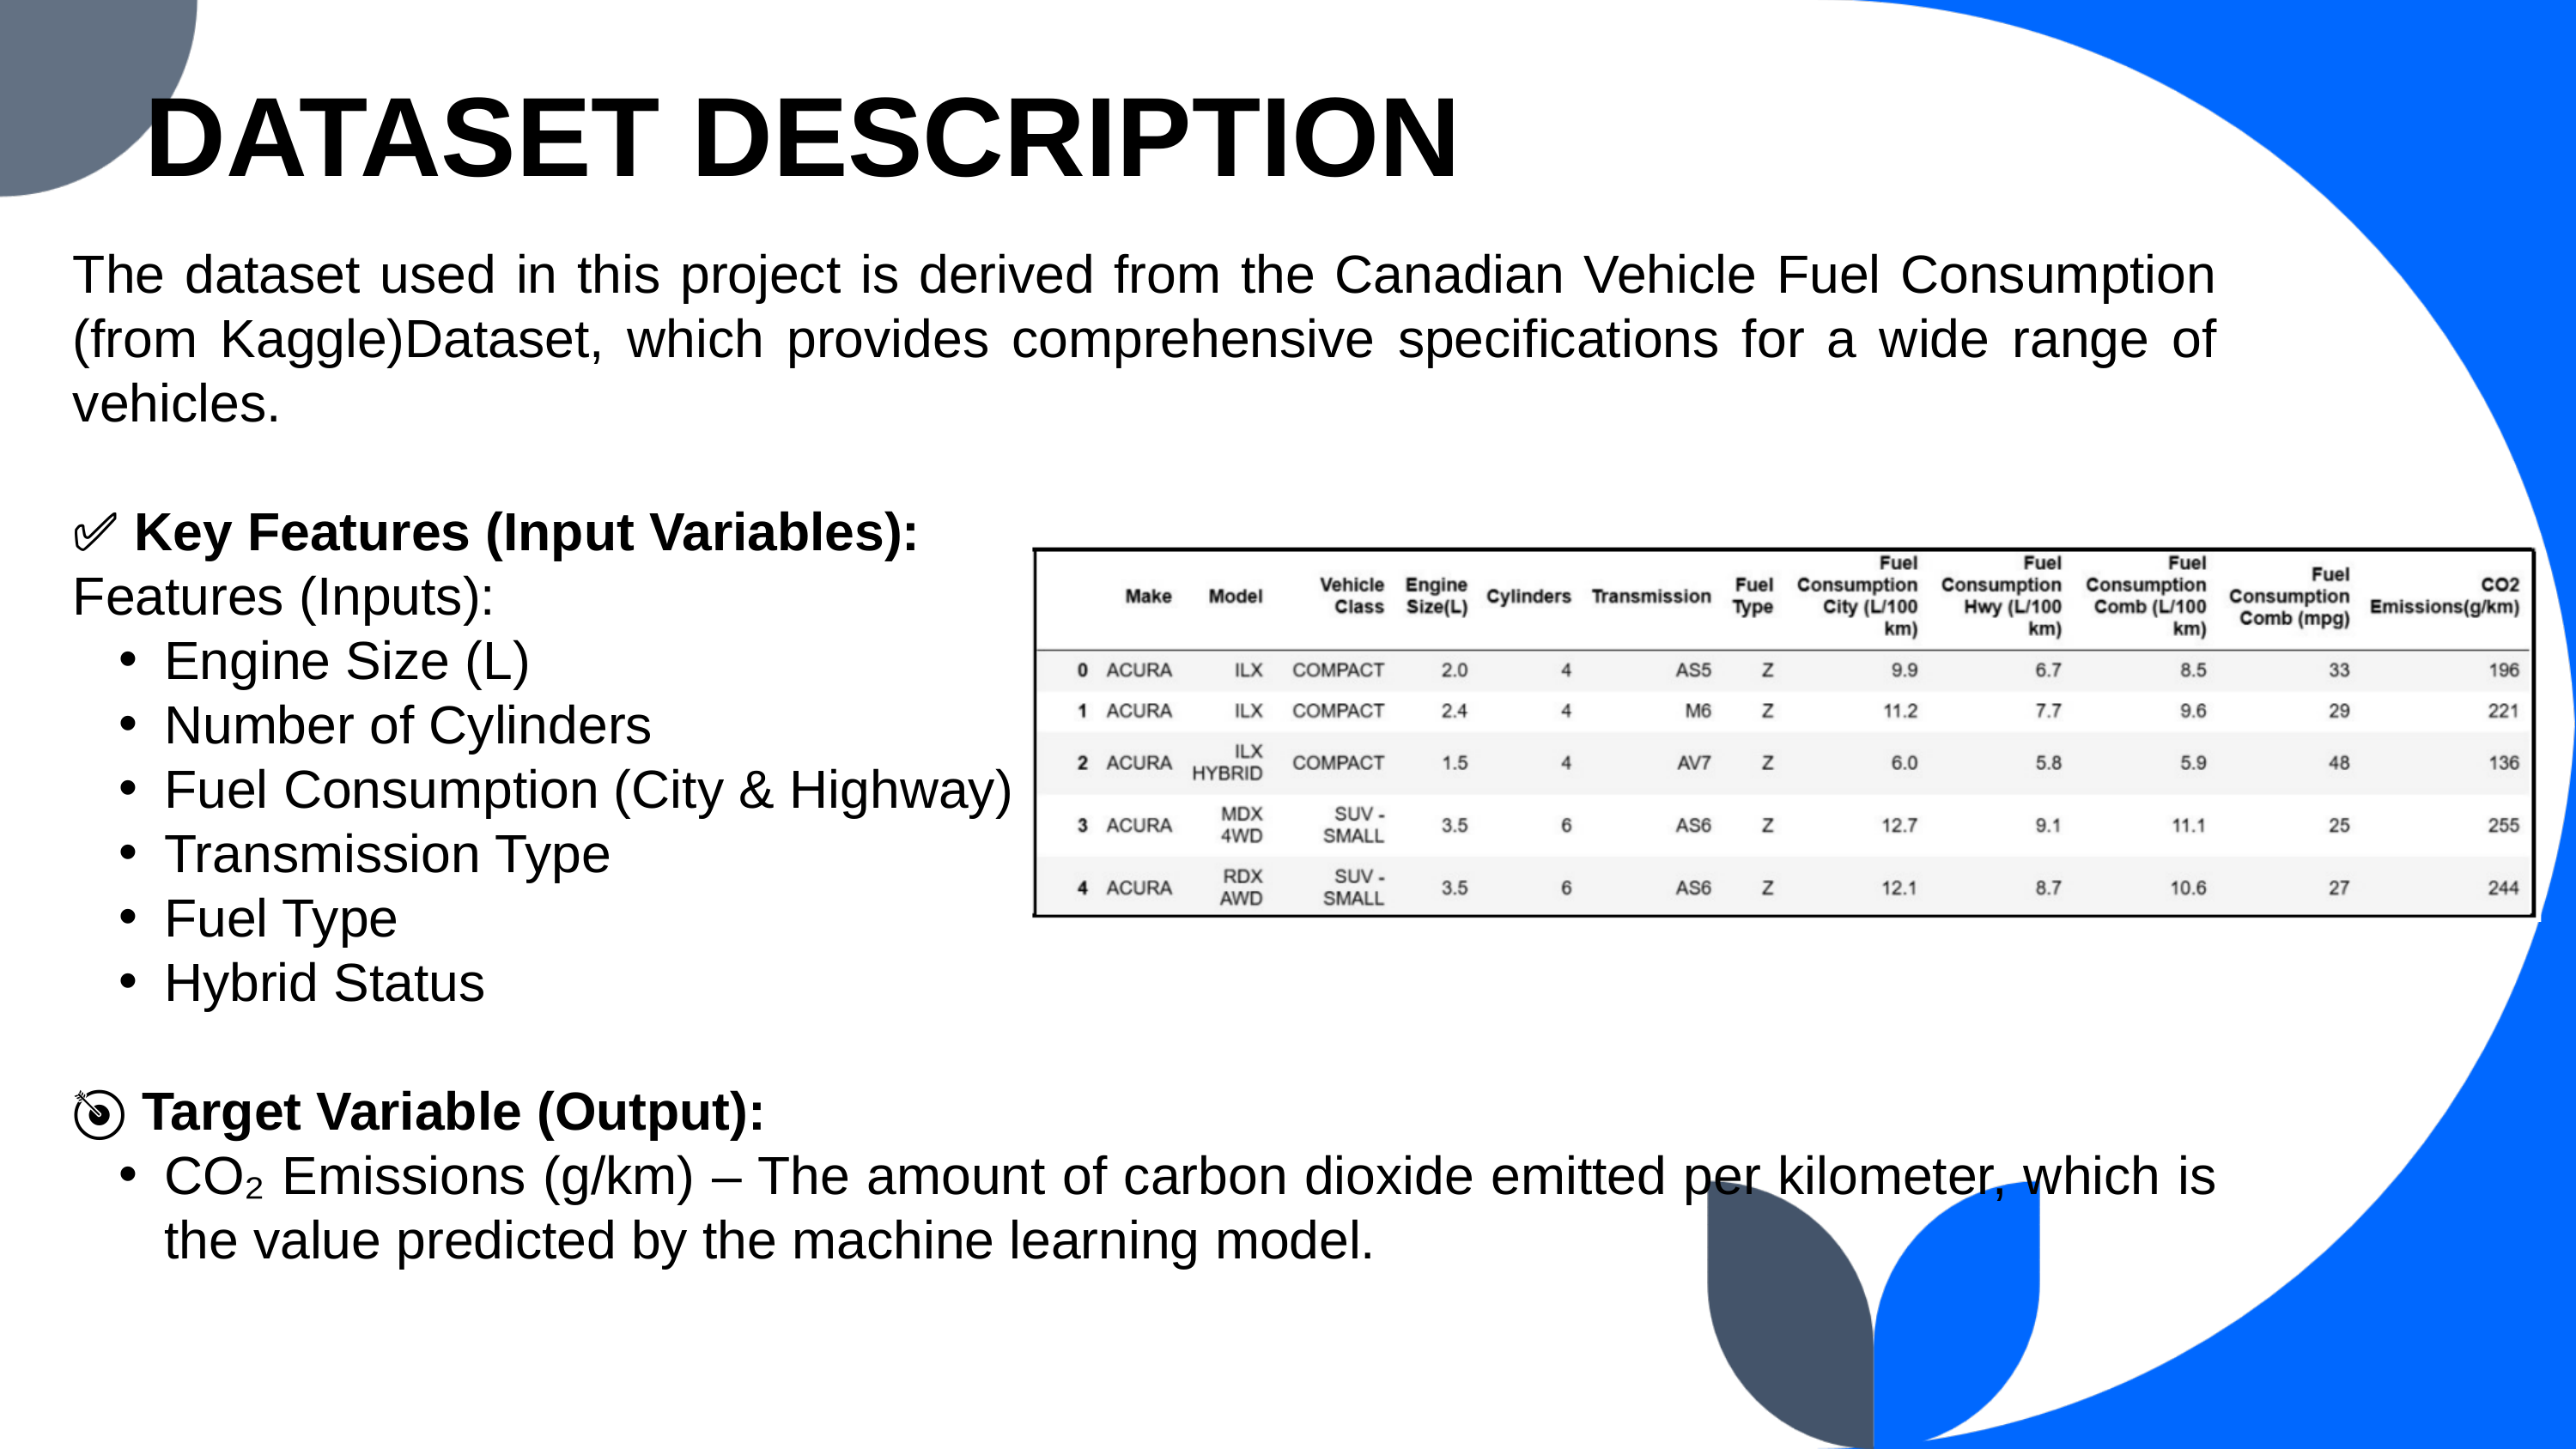

DATASET DESCRIPTION

The dataset used in this project is derived from the Canadian Vehicle Fuel Consumption (from Kaggle)Dataset, which provides comprehensive specifications for a wide range of vehicles.

✅ Key Features (Input Variables):
Features (Inputs):
Engine Size (L)
Number of Cylinders
Fuel Consumption (City & Highway)
Transmission Type
Fuel Type
Hybrid Status

🎯 Target Variable (Output):
CO₂ Emissions (g/km) – The amount of carbon dioxide emitted per kilometer, which is the value predicted by the machine learning model.